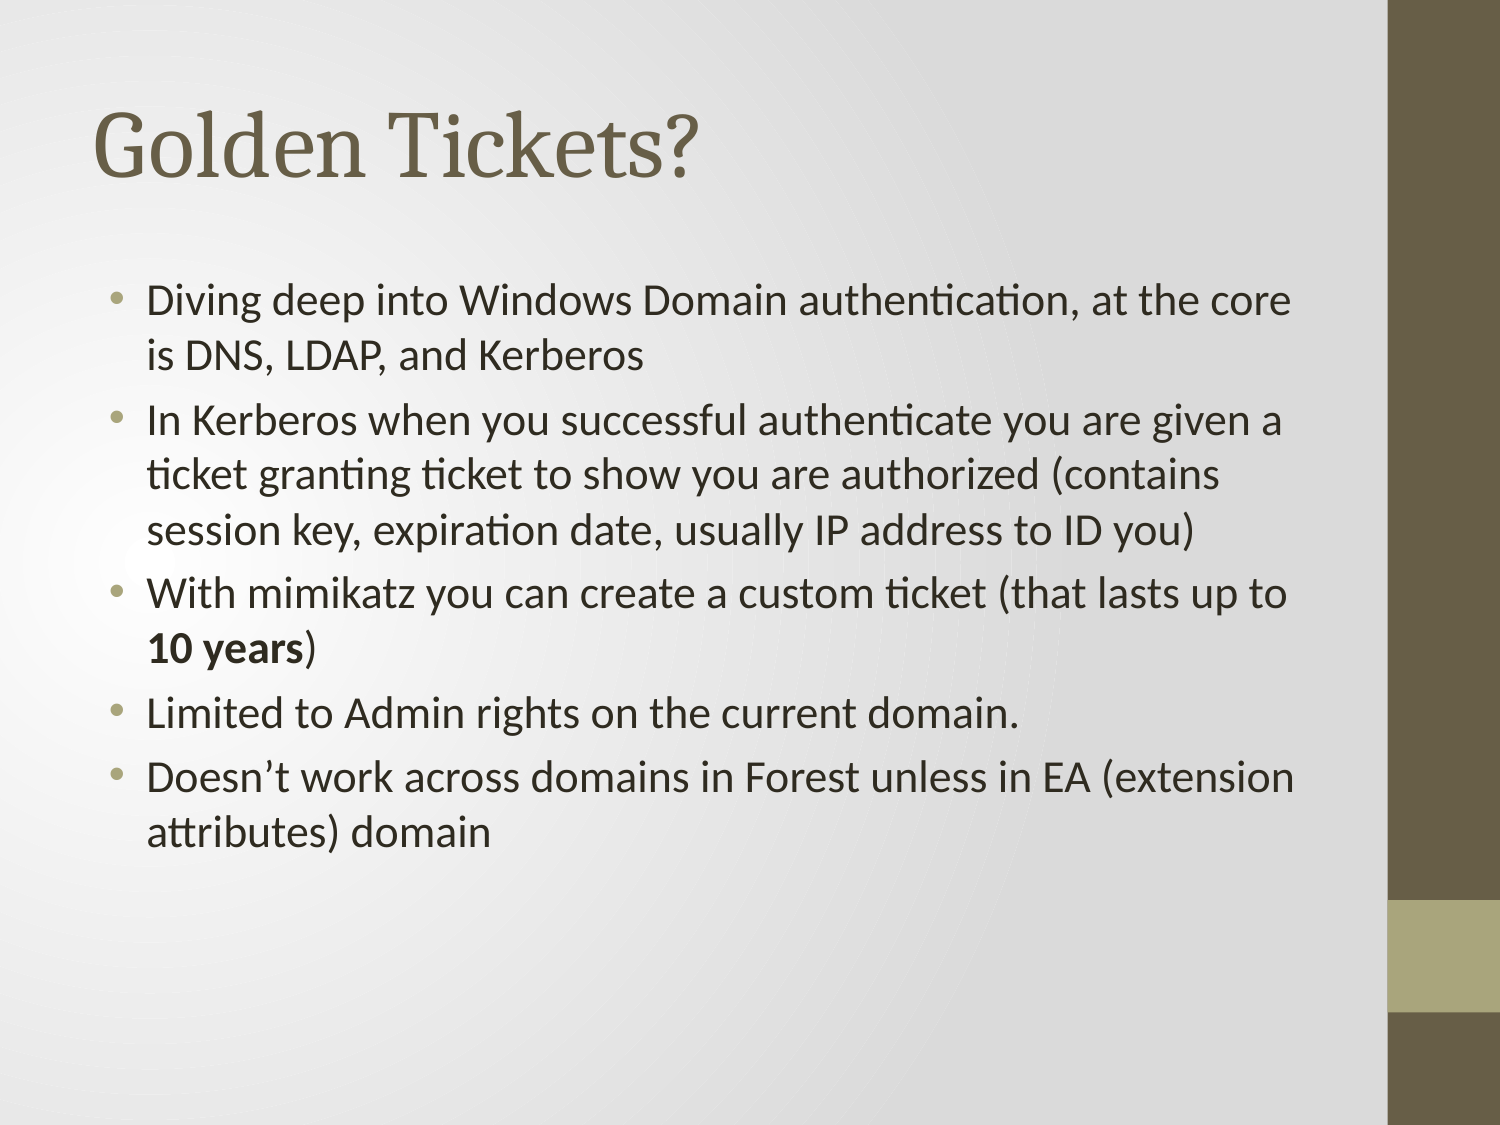

# Golden Tickets?
Diving deep into Windows Domain authentication, at the core is DNS, LDAP, and Kerberos
In Kerberos when you successful authenticate you are given a ticket granting ticket to show you are authorized (contains session key, expiration date, usually IP address to ID you)
With mimikatz you can create a custom ticket (that lasts up to 10 years)
Limited to Admin rights on the current domain.
Doesn’t work across domains in Forest unless in EA (extension attributes) domain